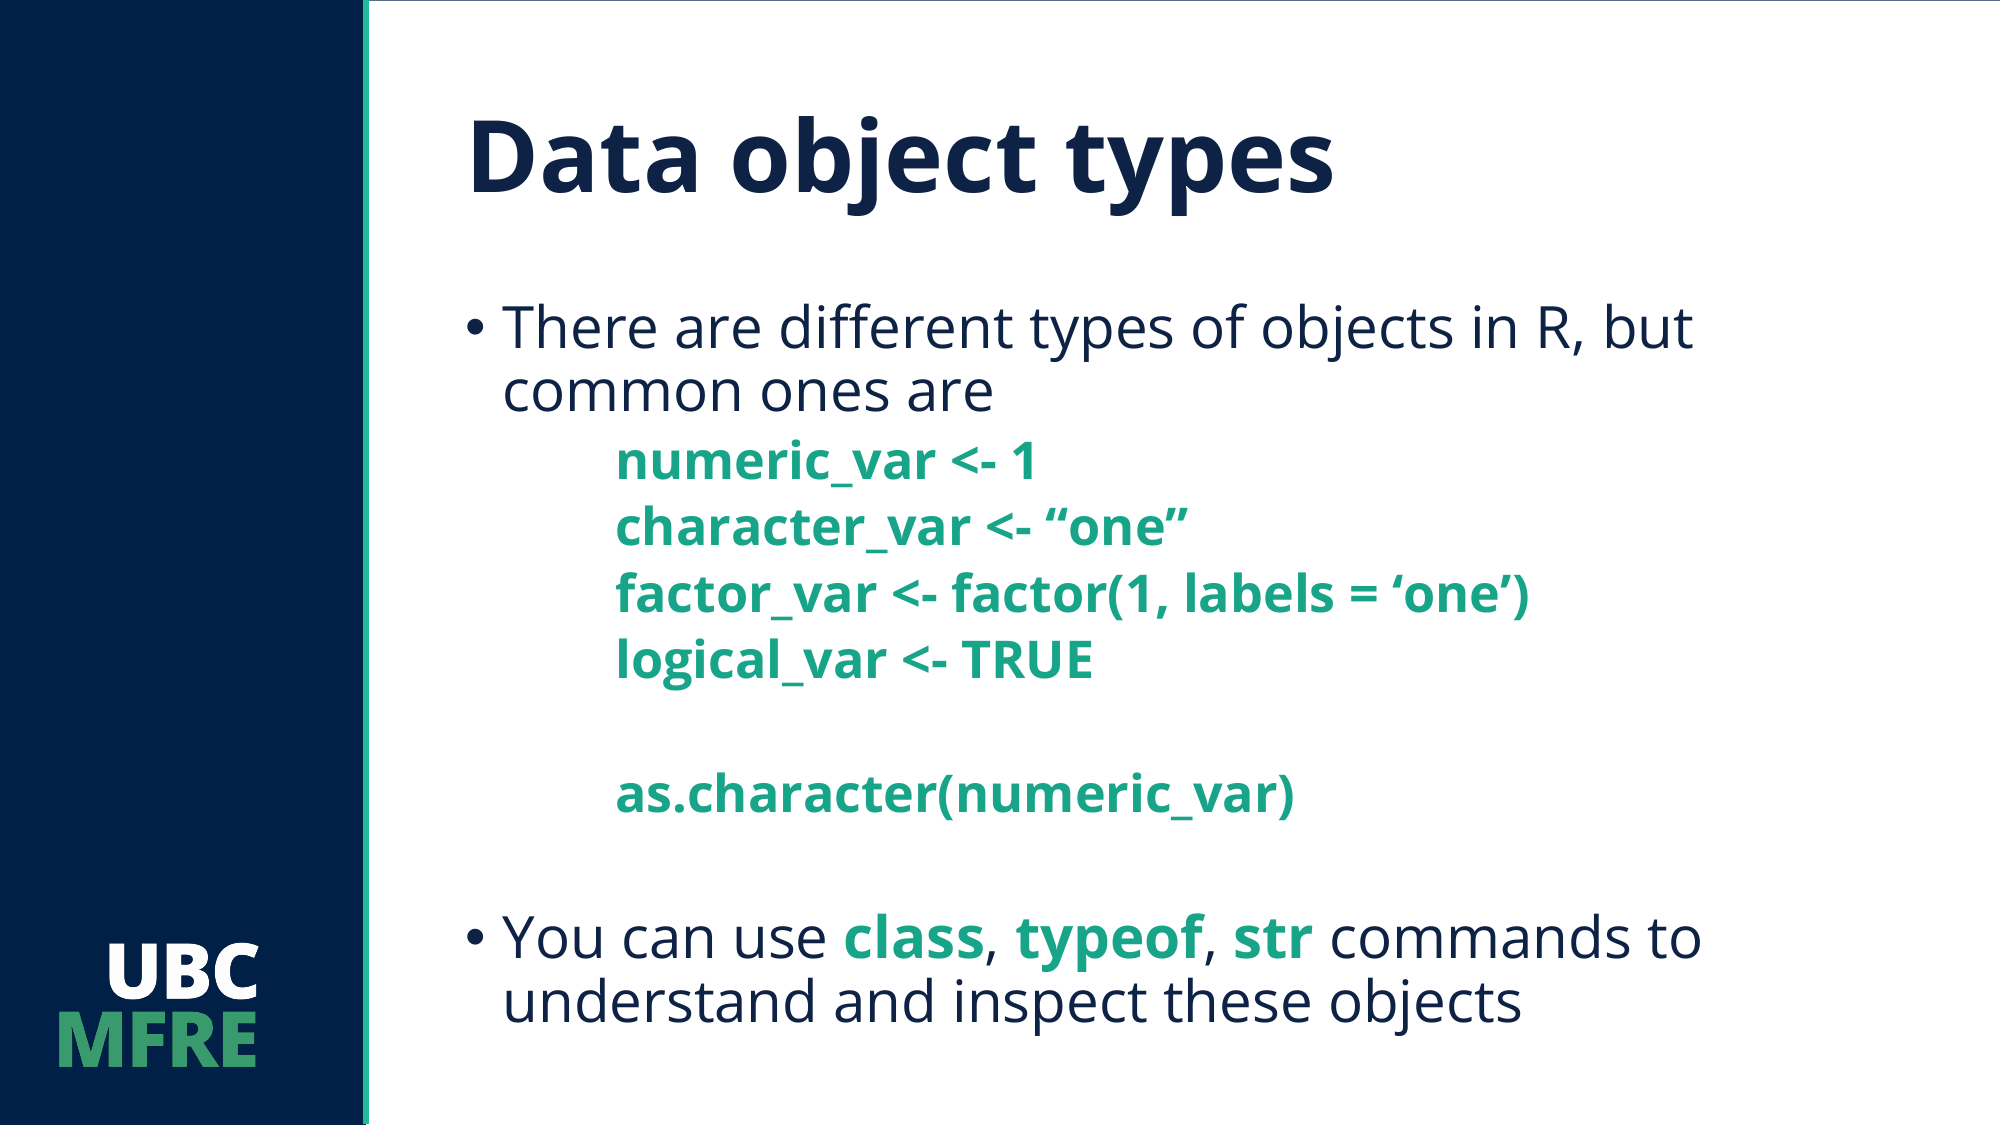

# Data object types
There are different types of objects in R, but common ones are
numeric_var <- 1
character_var <- “one”
factor_var <- factor(1, labels = ‘one’)
logical_var <- TRUE

as.character(numeric_var)

You can use class, typeof, str commands to understand and inspect these objects